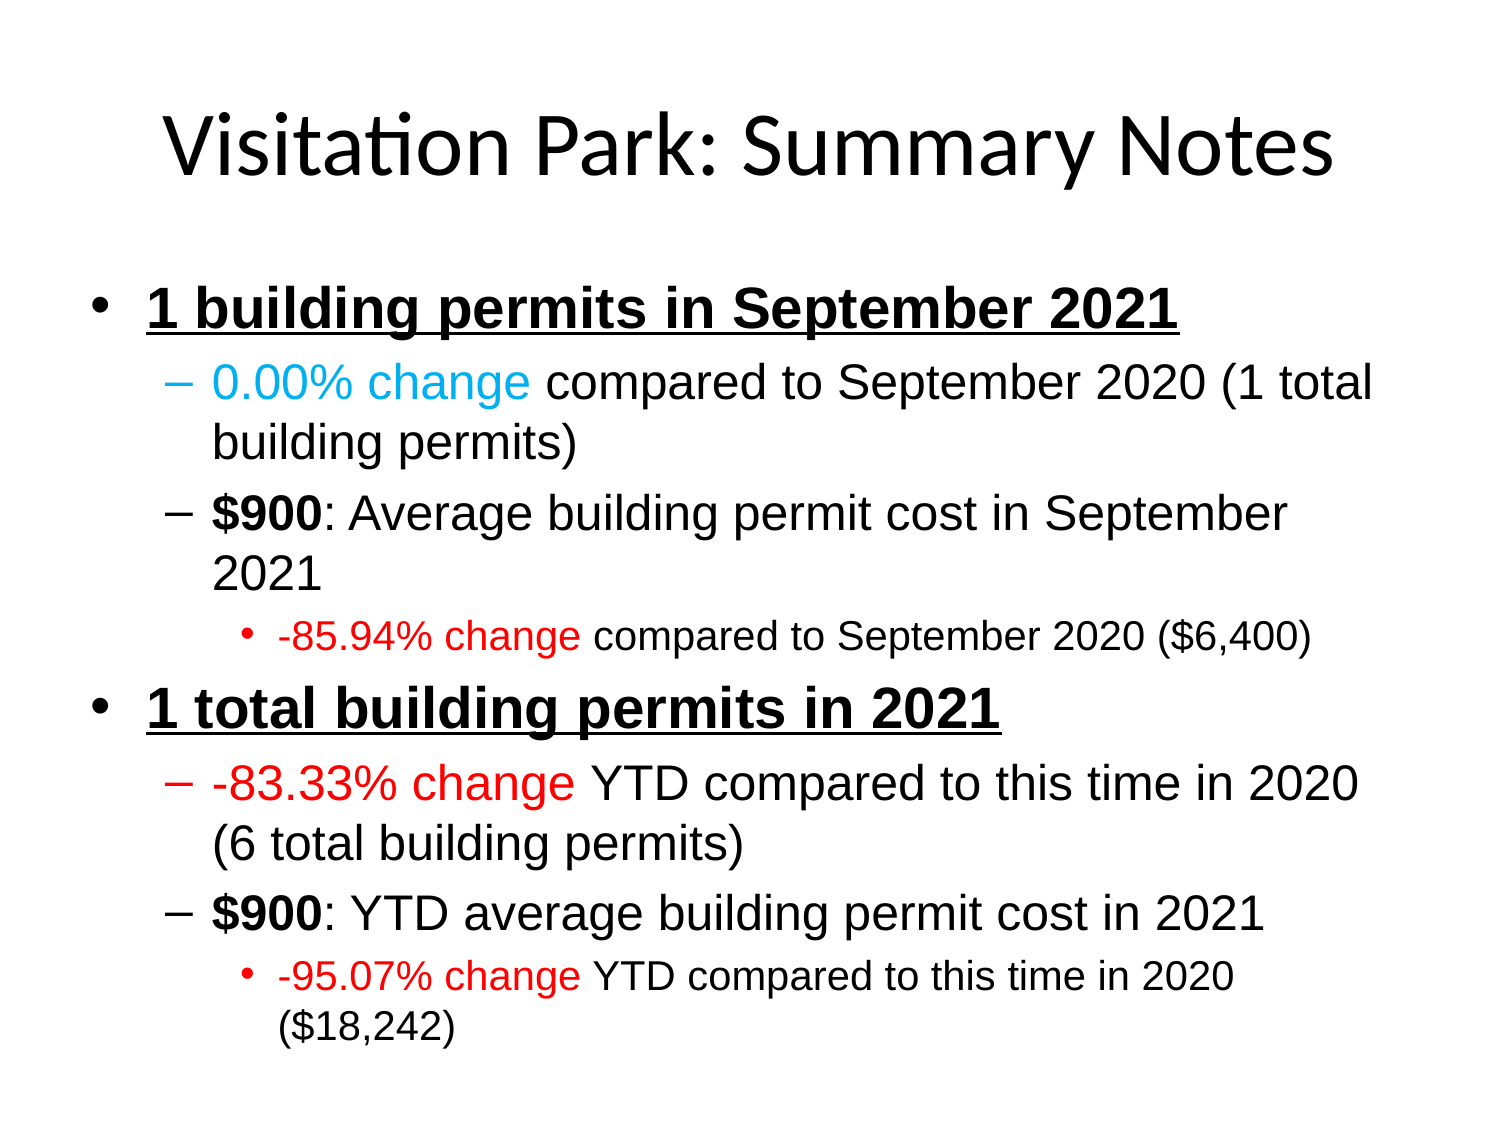

# Visitation Park: Summary Notes
1 building permits in September 2021
0.00% change compared to September 2020 (1 total building permits)
$900: Average building permit cost in September 2021
-85.94% change compared to September 2020 ($6,400)
1 total building permits in 2021
-83.33% change YTD compared to this time in 2020 (6 total building permits)
$900: YTD average building permit cost in 2021
-95.07% change YTD compared to this time in 2020 ($18,242)